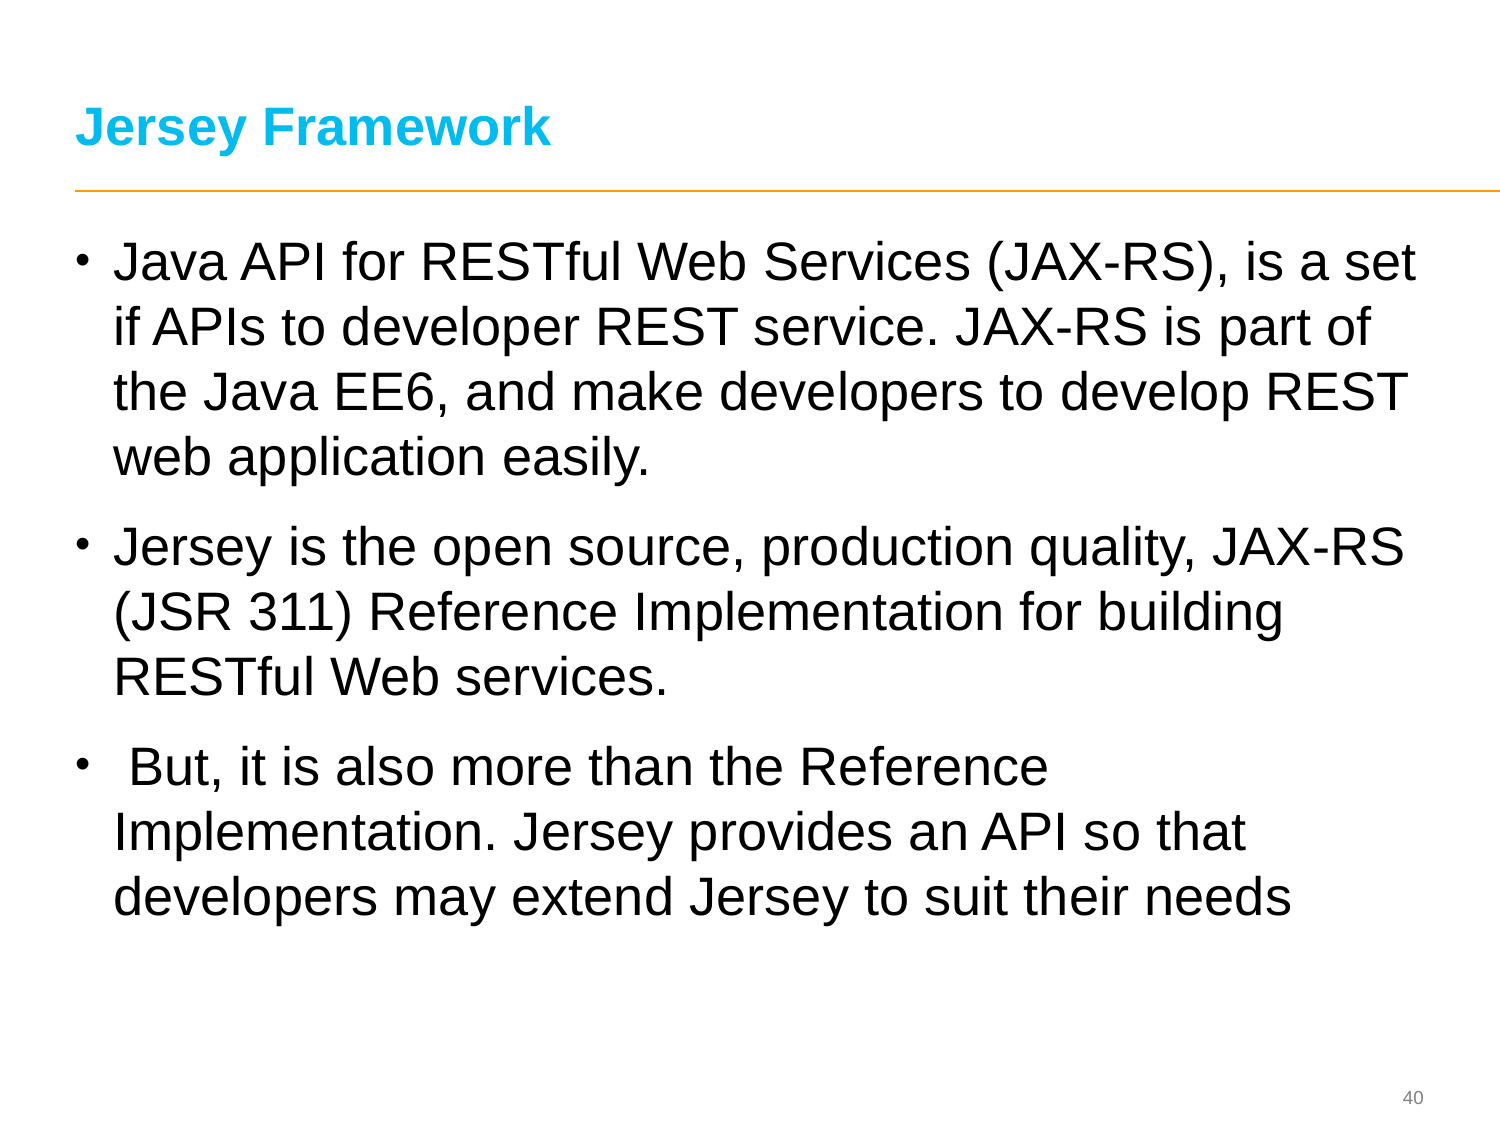

# Jersey Framework
Java API for RESTful Web Services (JAX-RS), is a set if APIs to developer REST service. JAX-RS is part of the Java EE6, and make developers to develop REST web application easily.
Jersey is the open source, production quality, JAX-RS (JSR 311) Reference Implementation for building RESTful Web services.
 But, it is also more than the Reference Implementation. Jersey provides an API so that developers may extend Jersey to suit their needs